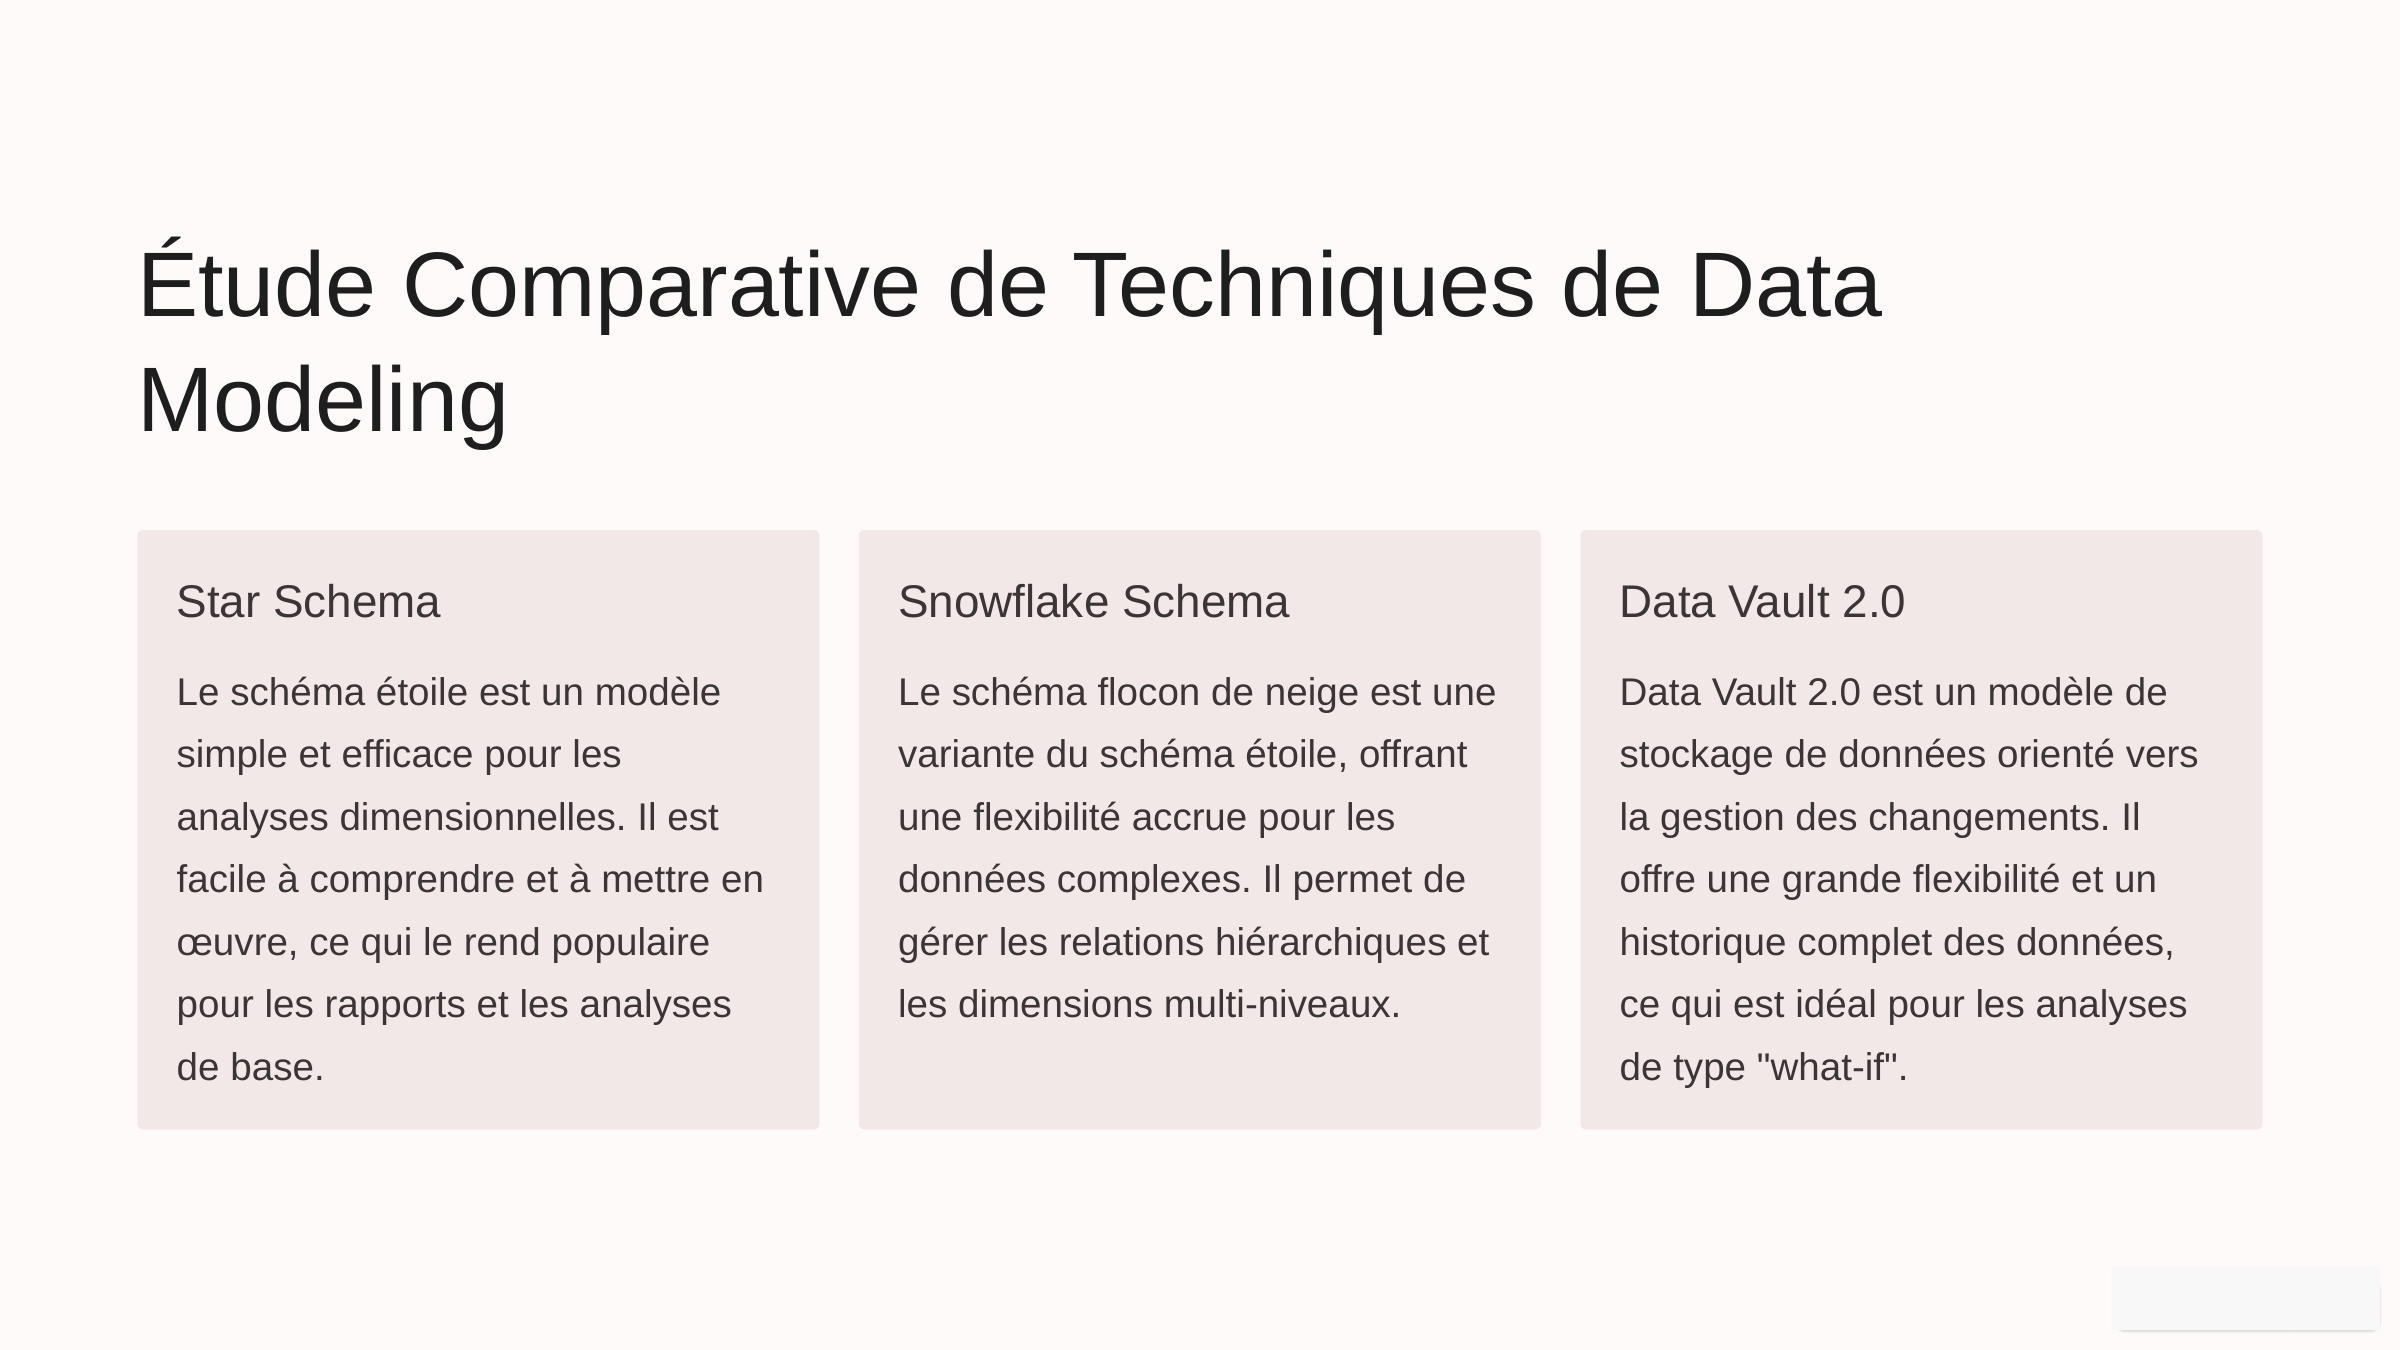

Étude Comparative de Techniques de Data Modeling

Star Schema
Snowflake Schema
Data Vault 2.0
Le schéma étoile est un modèle simple et efficace pour les analyses dimensionnelles. Il est facile à comprendre et à mettre en œuvre, ce qui le rend populaire pour les rapports et les analyses de base.
Le schéma flocon de neige est une variante du schéma étoile, offrant une flexibilité accrue pour les données complexes. Il permet de gérer les relations hiérarchiques et les dimensions multi-niveaux.
Data Vault 2.0 est un modèle de stockage de données orienté vers la gestion des changements. Il offre une grande flexibilité et un historique complet des données, ce qui est idéal pour les analyses de type "what-if".